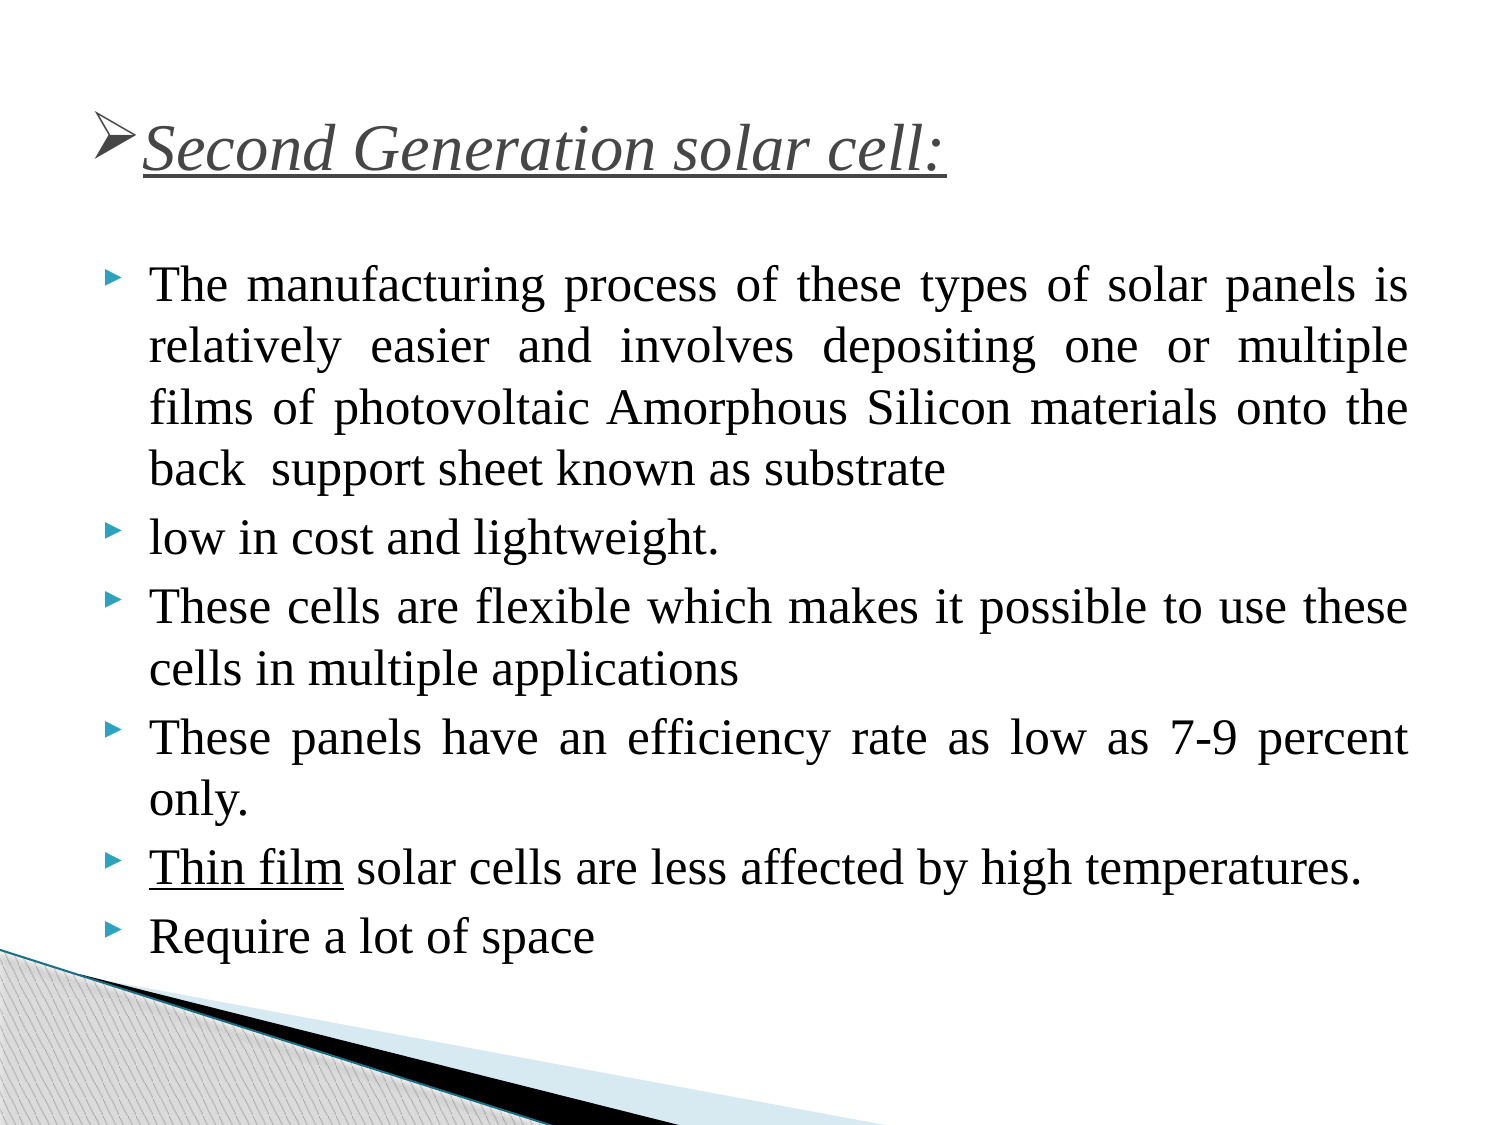

# Second Generation solar cell:
The manufacturing process of these types of solar panels is relatively easier and involves depositing one or multiple films of photovoltaic Amorphous Silicon materials onto the back  support sheet known as substrate
low in cost and lightweight.
These cells are flexible which makes it possible to use these cells in multiple applications
These panels have an efficiency rate as low as 7-9 percent only.
Thin film solar cells are less affected by high temperatures.
Require a lot of space